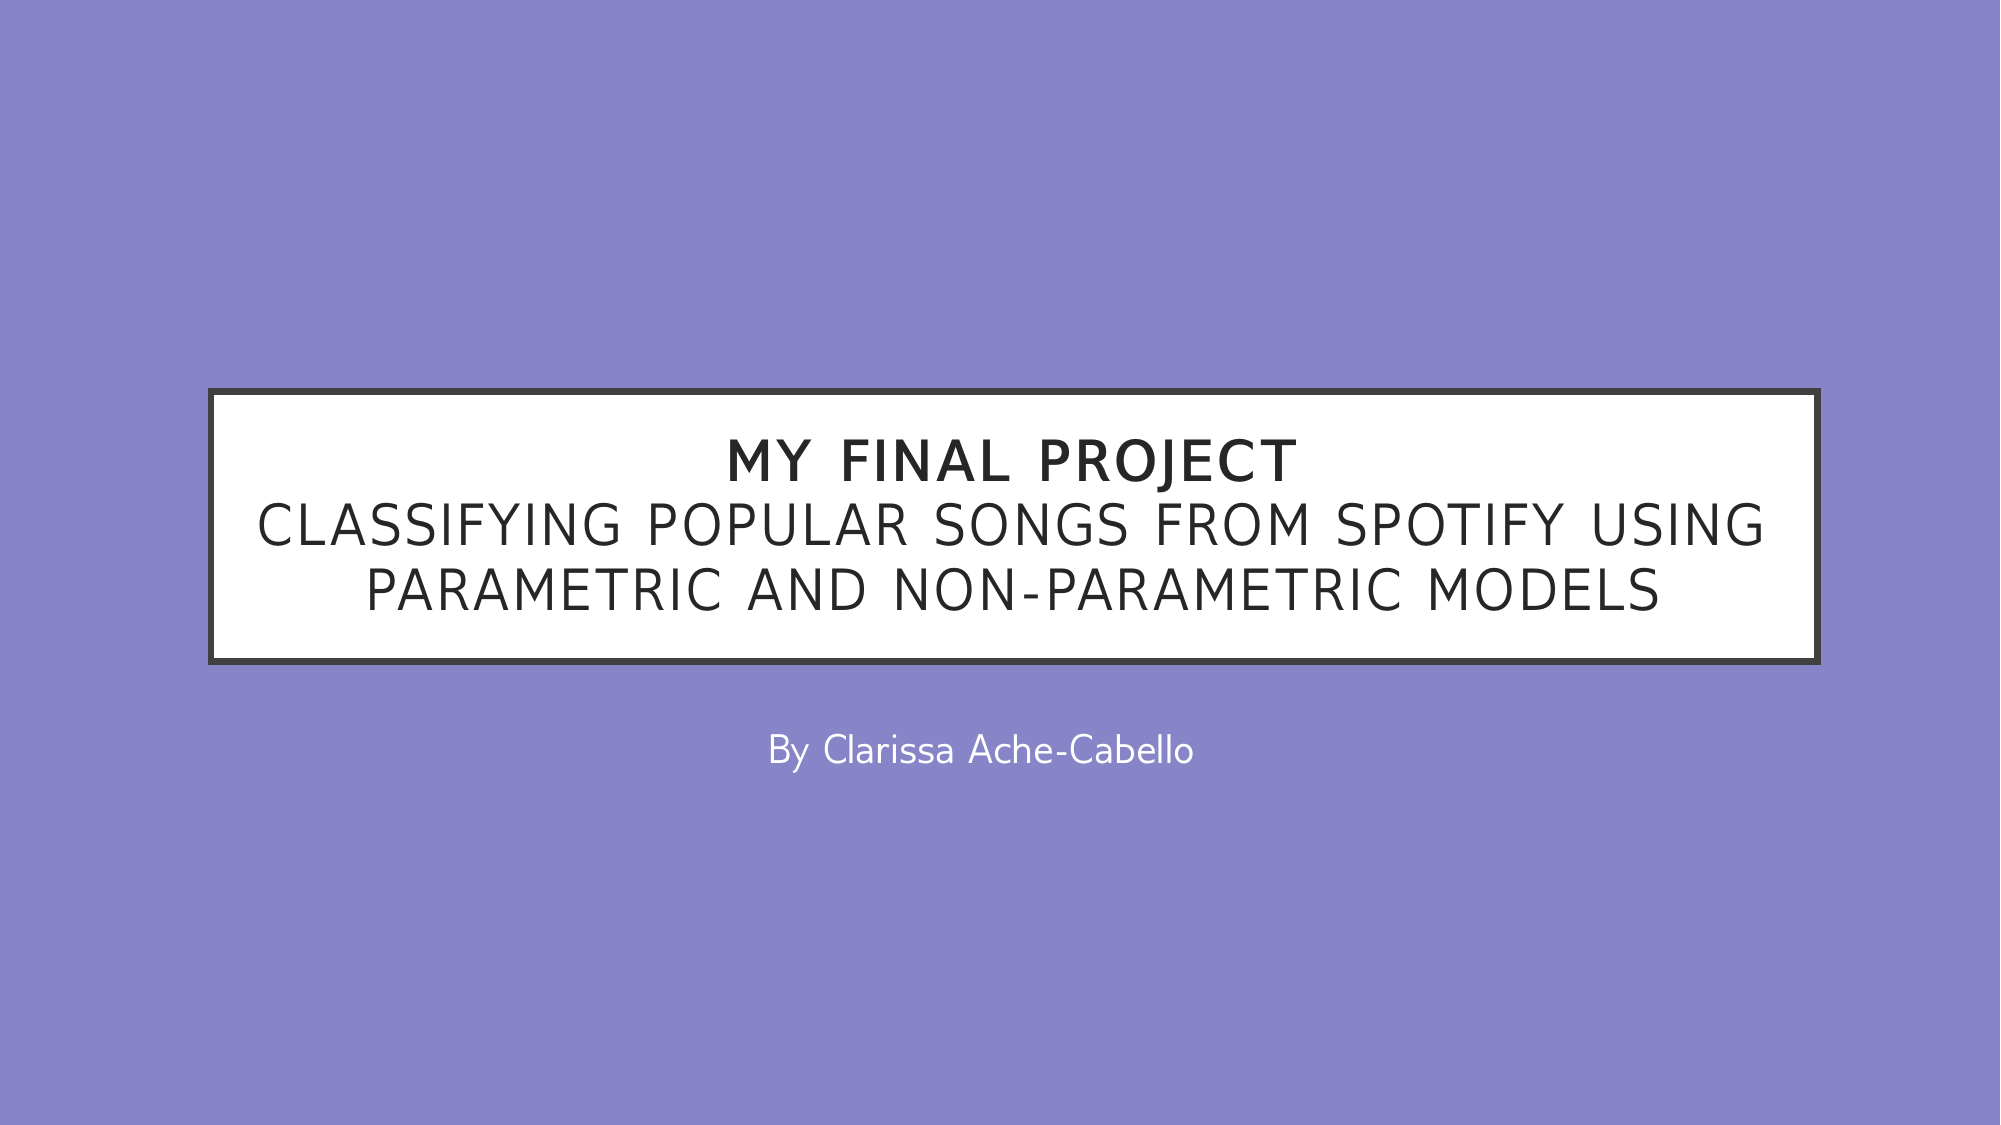

# My Final Project Classifying popular songs from Spotify using parametric and non-parametric models
By Clarissa Ache-Cabello